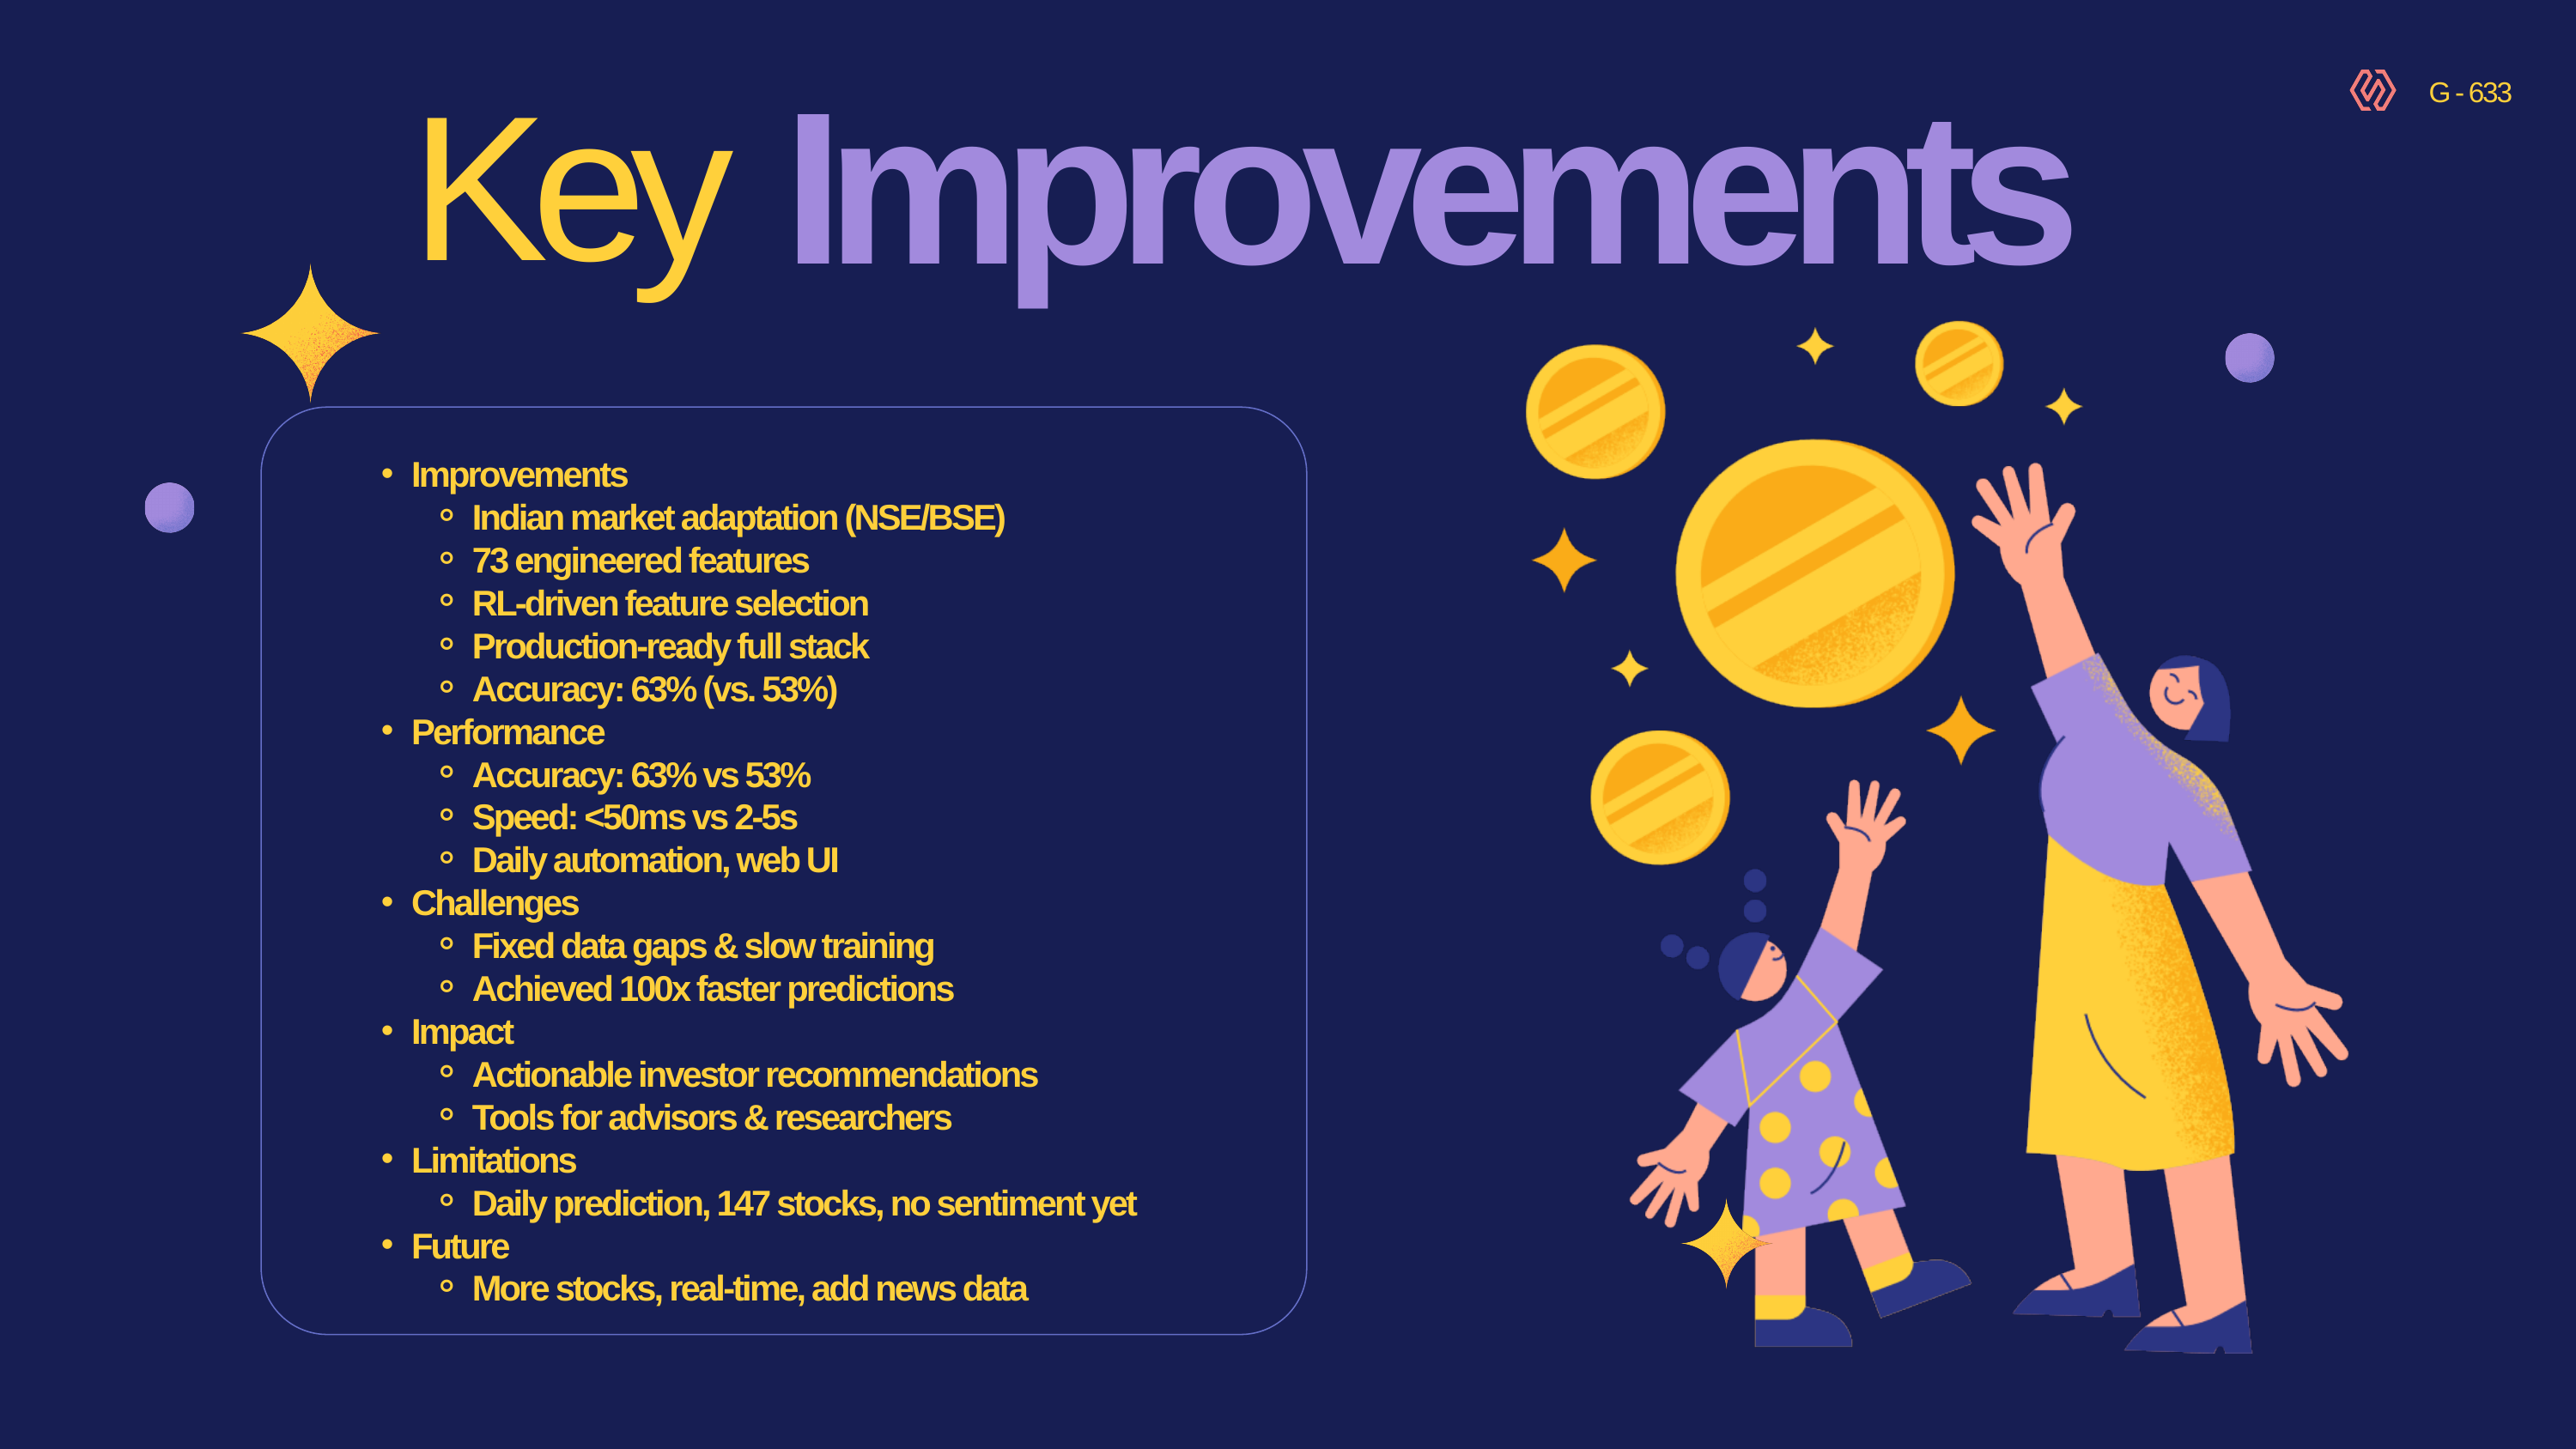

Improvements
Key

G - 633

Improvements
Indian market adaptation (NSE/BSE)
73 engineered features
RL-driven feature selection
Production-ready full stack
Accuracy: 63% (vs. 53%)
Performance
Accuracy: 63% vs 53%
Speed: <50ms vs 2-5s
Daily automation, web UI
Challenges
Fixed data gaps & slow training
Achieved 100x faster predictions
Impact
Actionable investor recommendations
Tools for advisors & researchers
Limitations
Daily prediction, 147 stocks, no sentiment yet
Future
More stocks, real-time, add news data